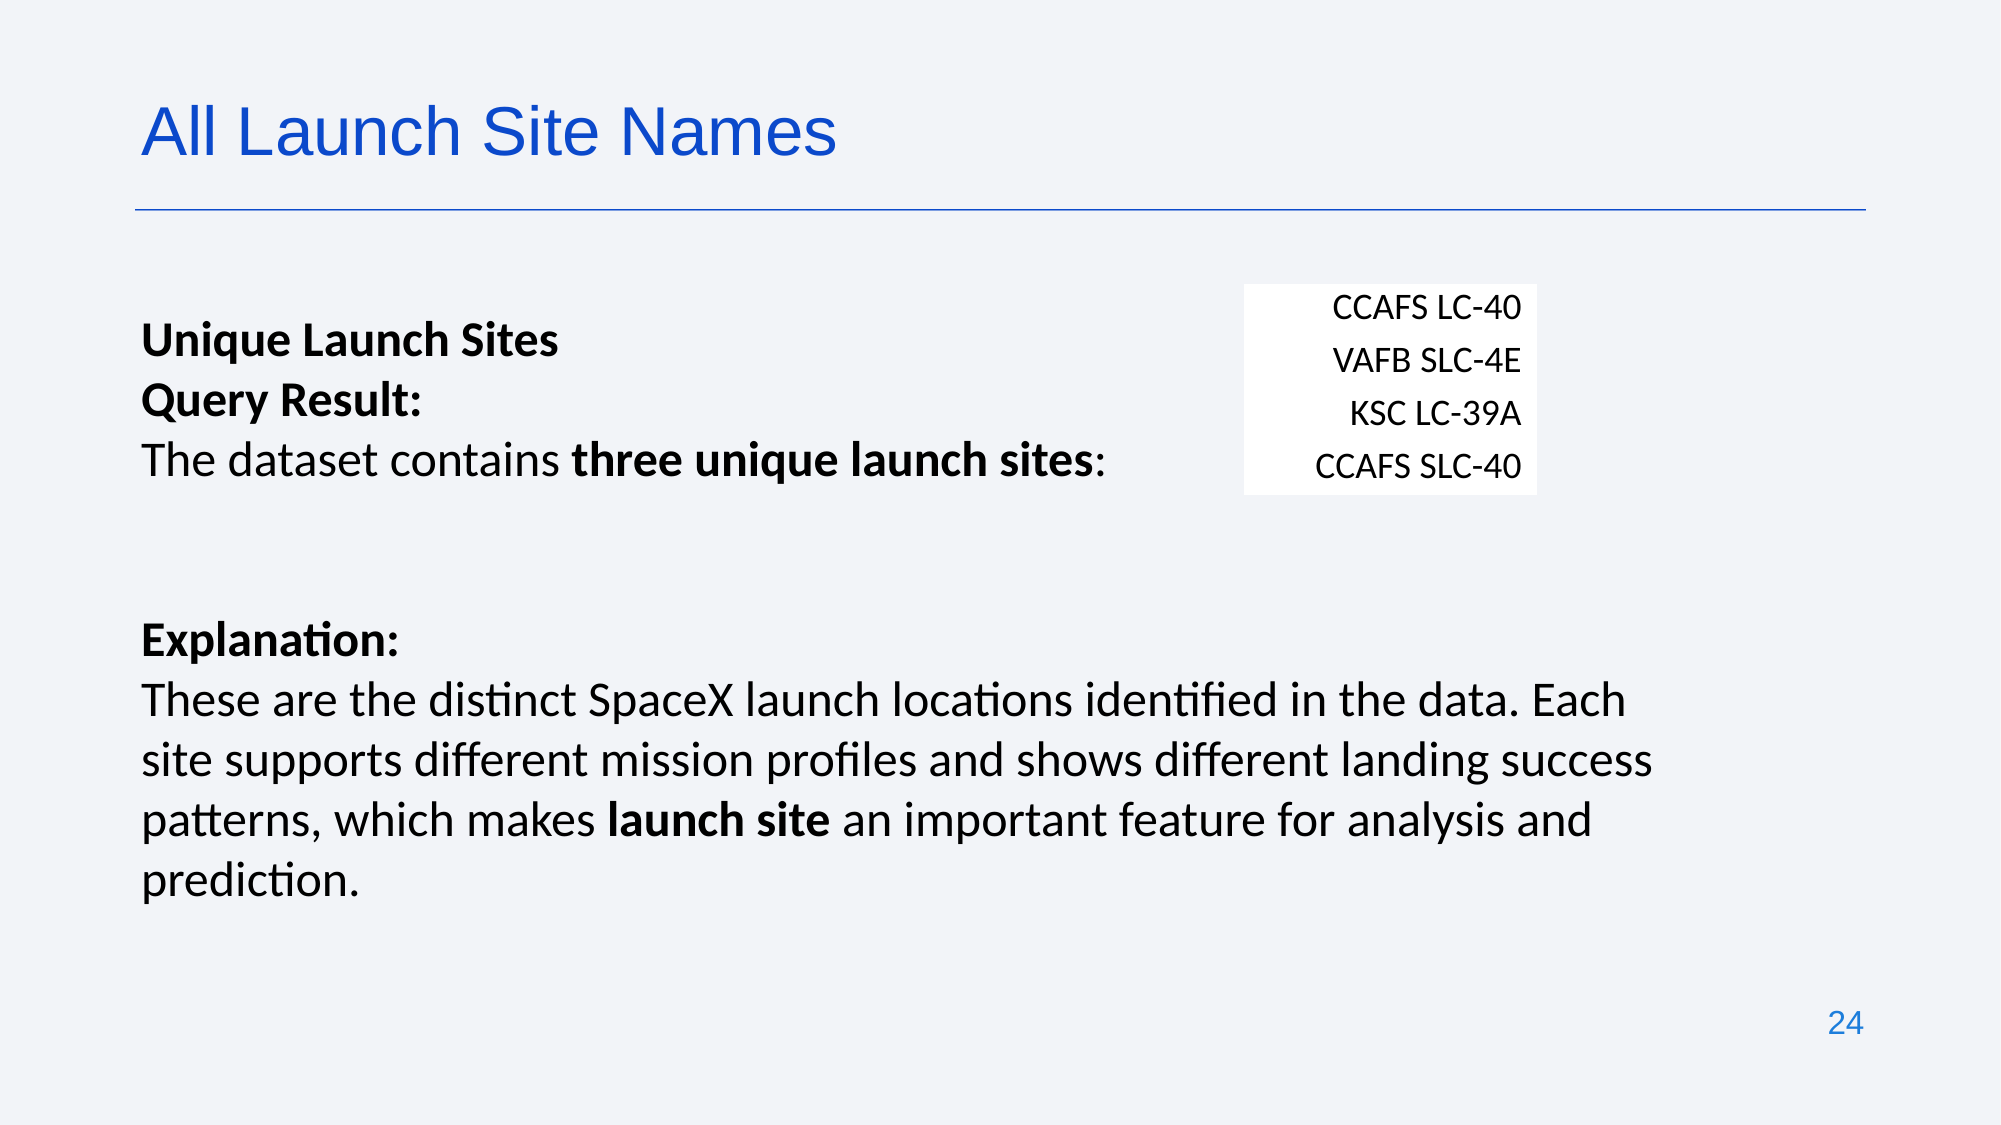

All Launch Site Names
| CCAFS LC-40 |
| --- |
| VAFB SLC-4E |
| KSC LC-39A |
| CCAFS SLC-40 |
Unique Launch Sites
Query Result:
The dataset contains three unique launch sites:

Explanation:
These are the distinct SpaceX launch locations identified in the data. Each site supports different mission profiles and shows different landing success patterns, which makes launch site an important feature for analysis and prediction.
24